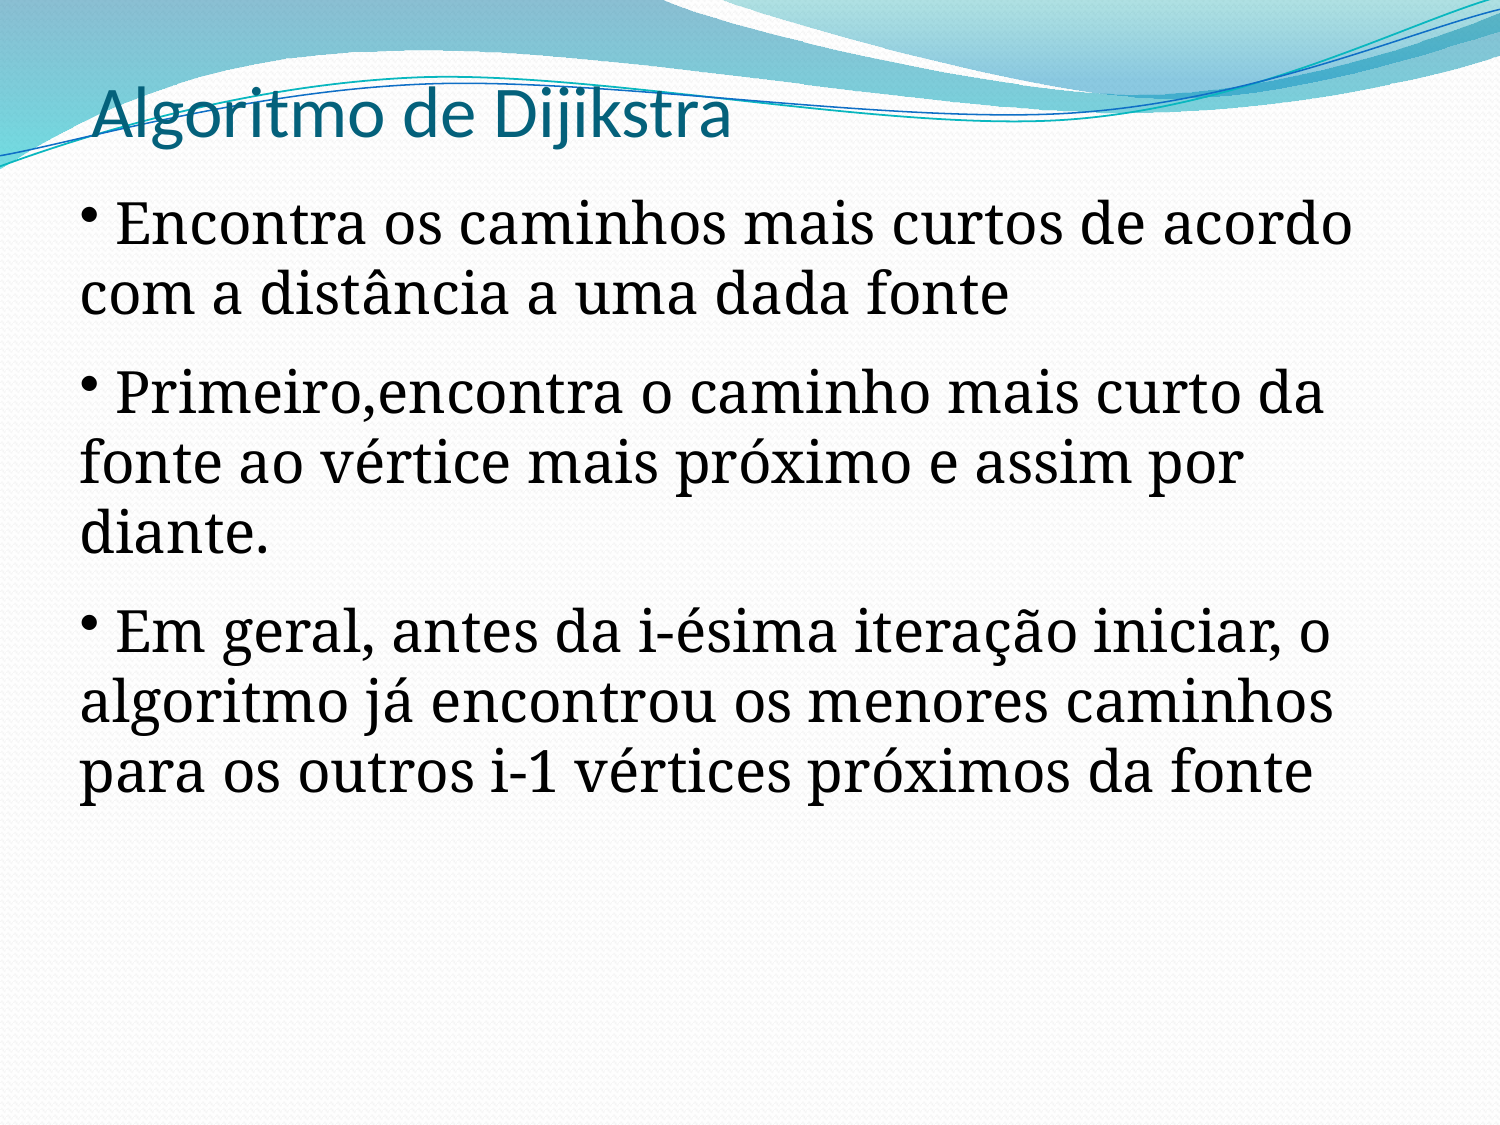

Algoritmo de Dijikstra
 Encontra os caminhos mais curtos de acordo com a distância a uma dada fonte
 Primeiro,encontra o caminho mais curto da fonte ao vértice mais próximo e assim por diante.
 Em geral, antes da i-ésima iteração iniciar, o algoritmo já encontrou os menores caminhos para os outros i-1 vértices próximos da fonte